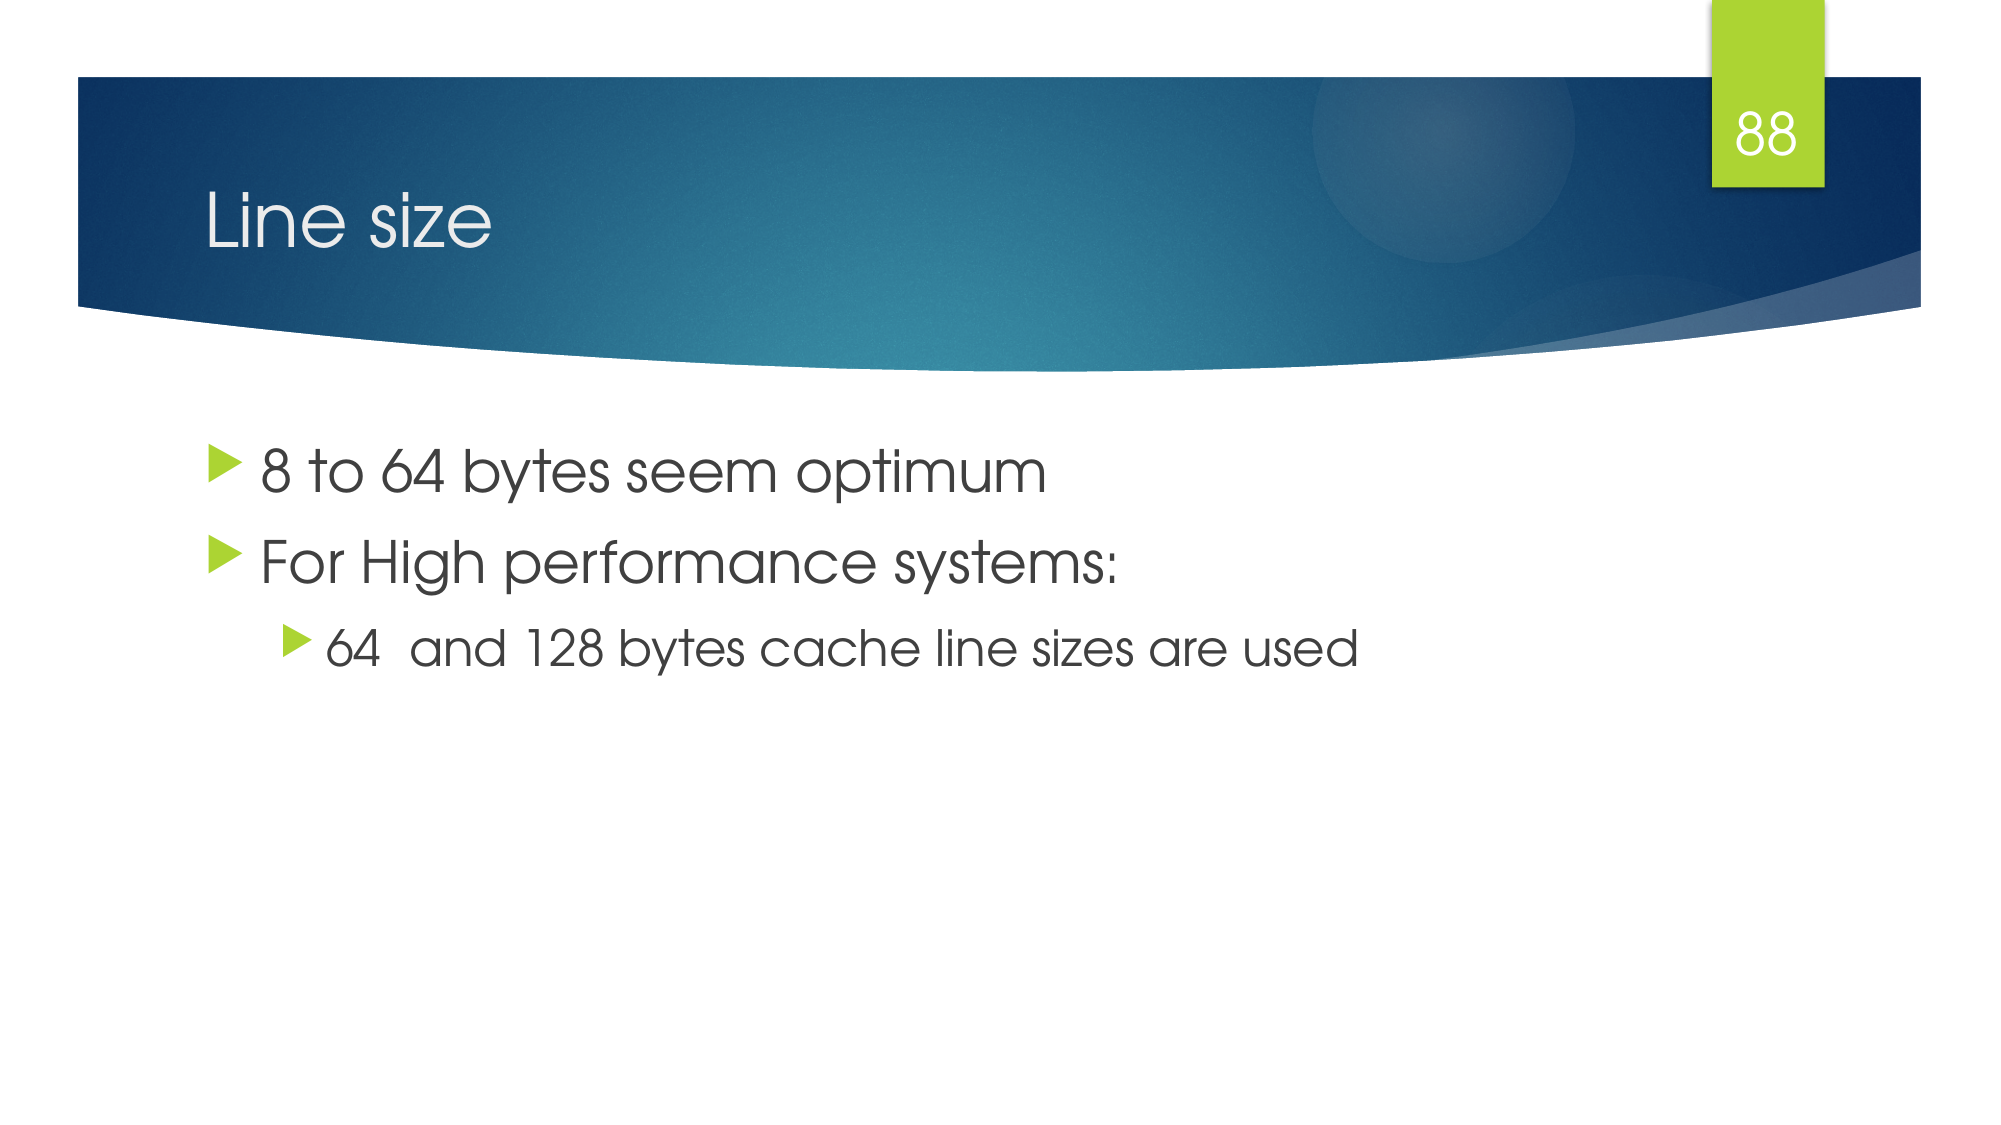

88
# Line size
8 to 64 bytes seem optimum
For High performance systems:
64  and 128 bytes cache line sizes are used